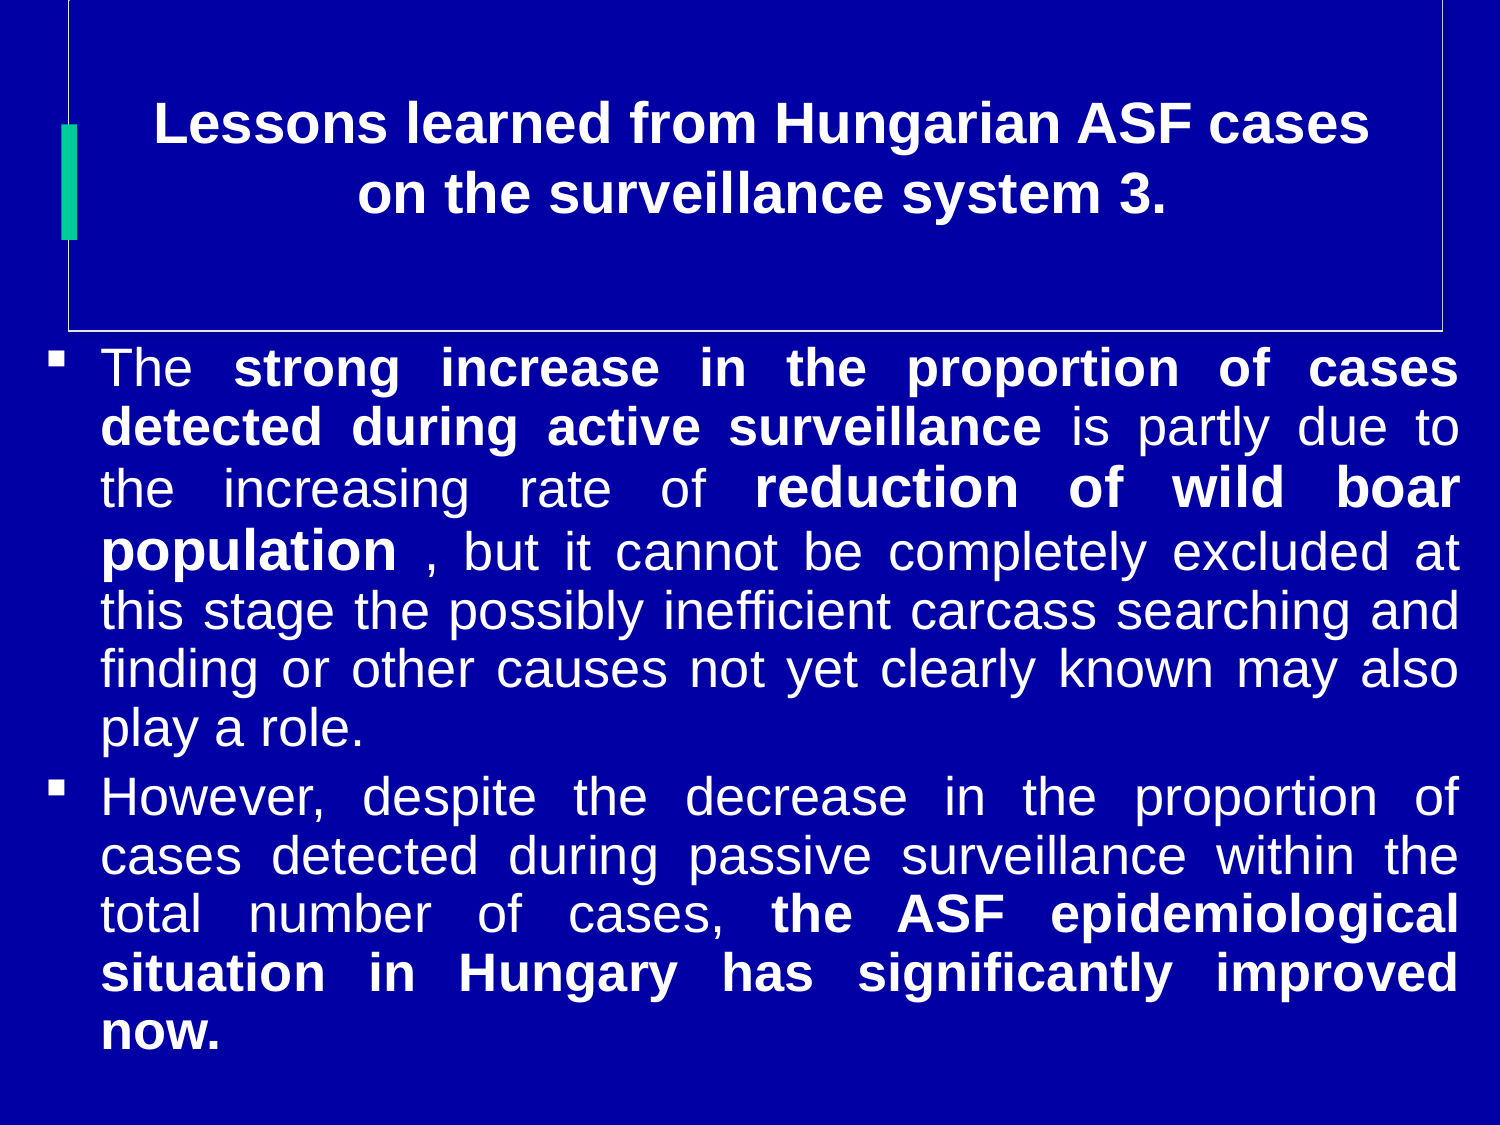

# Lessons learned from Hungarian ASF cases on the surveillance system 3.

The strong increase in the proportion of cases detected during active surveillance is partly due to the increasing rate of reduction of wild boar population , but it cannot be completely excluded at this stage the possibly inefficient carcass searching and finding or other causes not yet clearly known may also play a role.
However, despite the decrease in the proportion of cases detected during passive surveillance within the total number of cases, the ASF epidemiological situation in Hungary has significantly improved now.